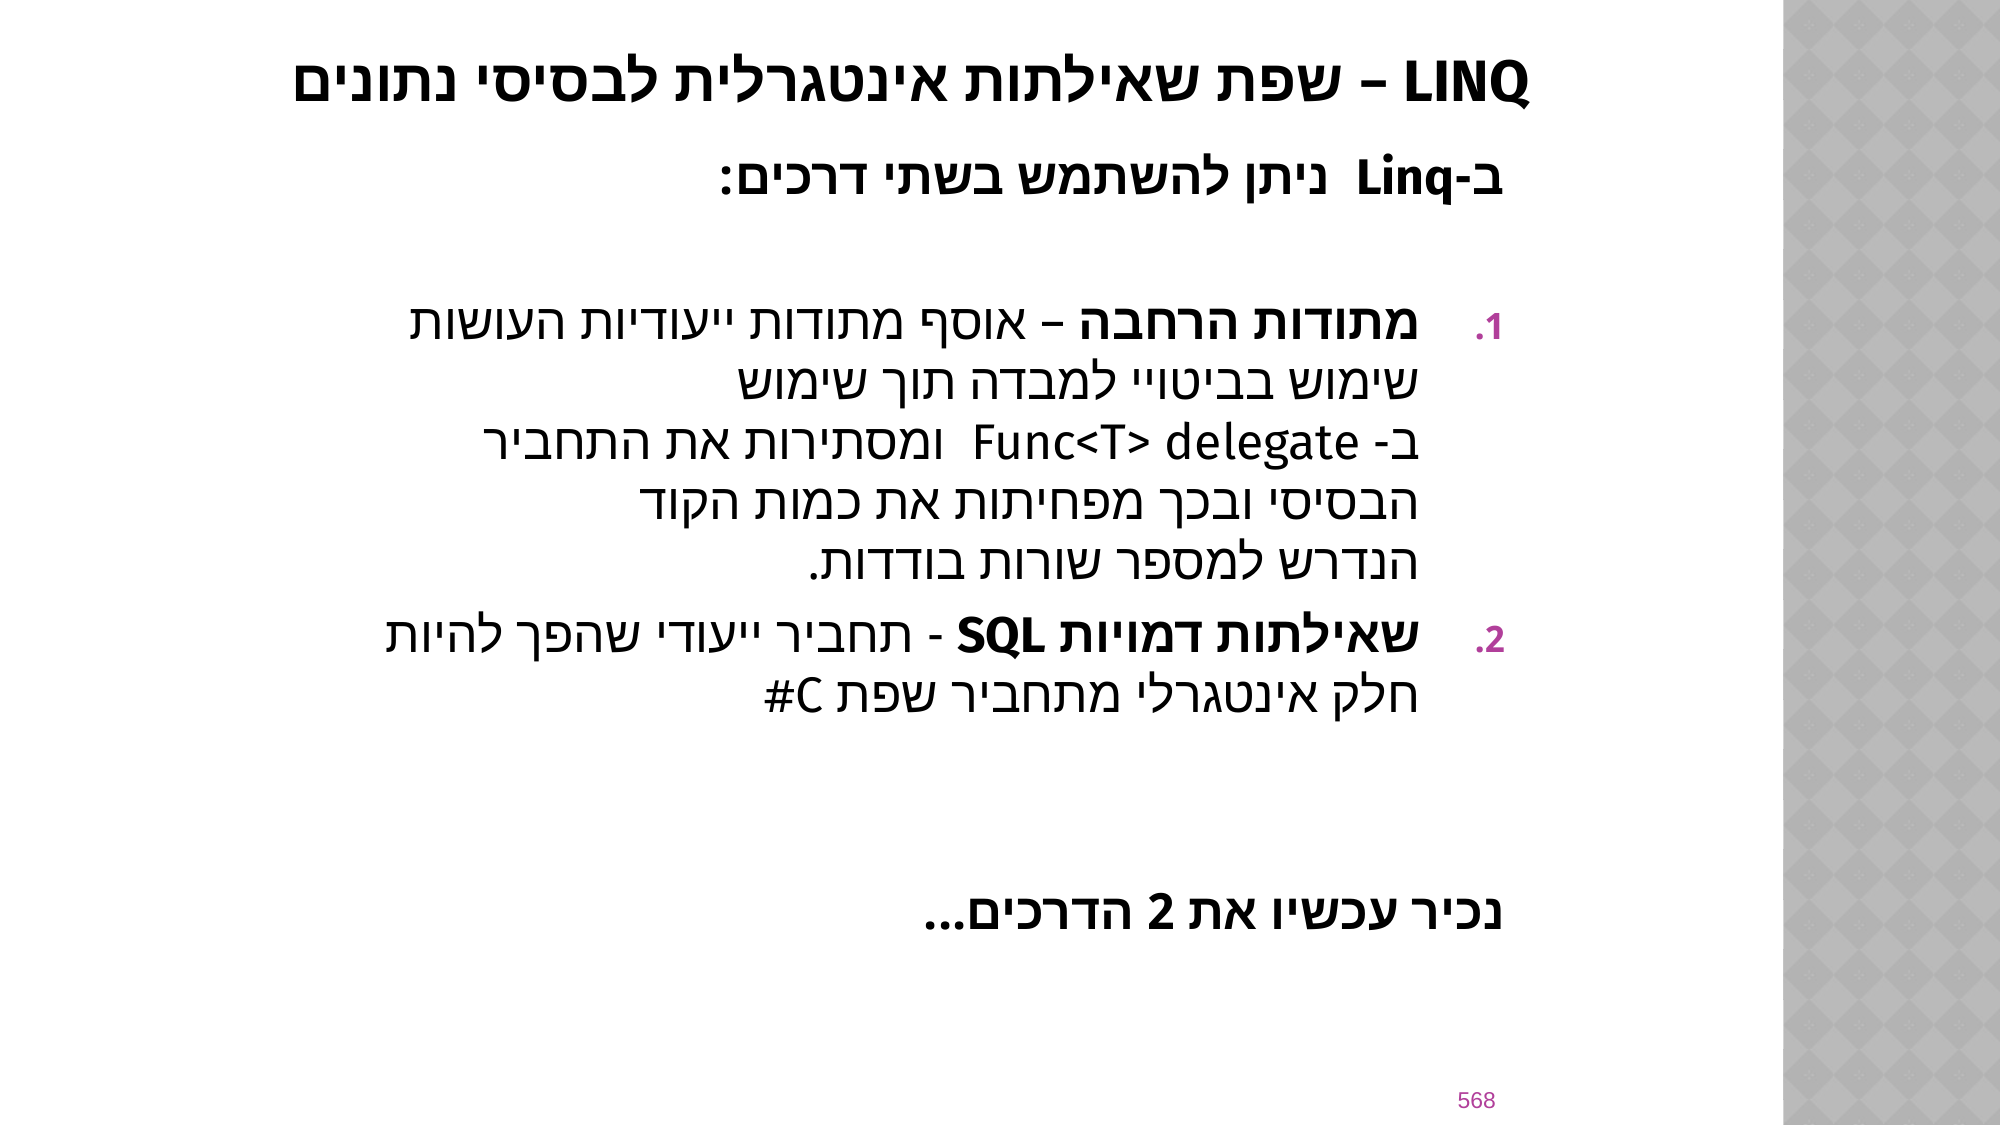

# Linq – שפת שאילתות אינטגרלית לבסיסי נתונים
ב-Linq  ניתן להשתמש בשתי דרכים:

מתודות הרחבה – אוסף מתודות ייעודיות העושות שימוש בביטויי למבדה תוך שימוש ב- Func<T> delegate  ומסתירות את התחביר הבסיסי ובכך מפחיתות את כמות הקוד הנדרש למספר שורות בודדות.
שאילתות דמויות SQL - תחביר ייעודי שהפך להיות חלק אינטגרלי מתחביר שפת C#

נכיר עכשיו את 2 הדרכים...
568